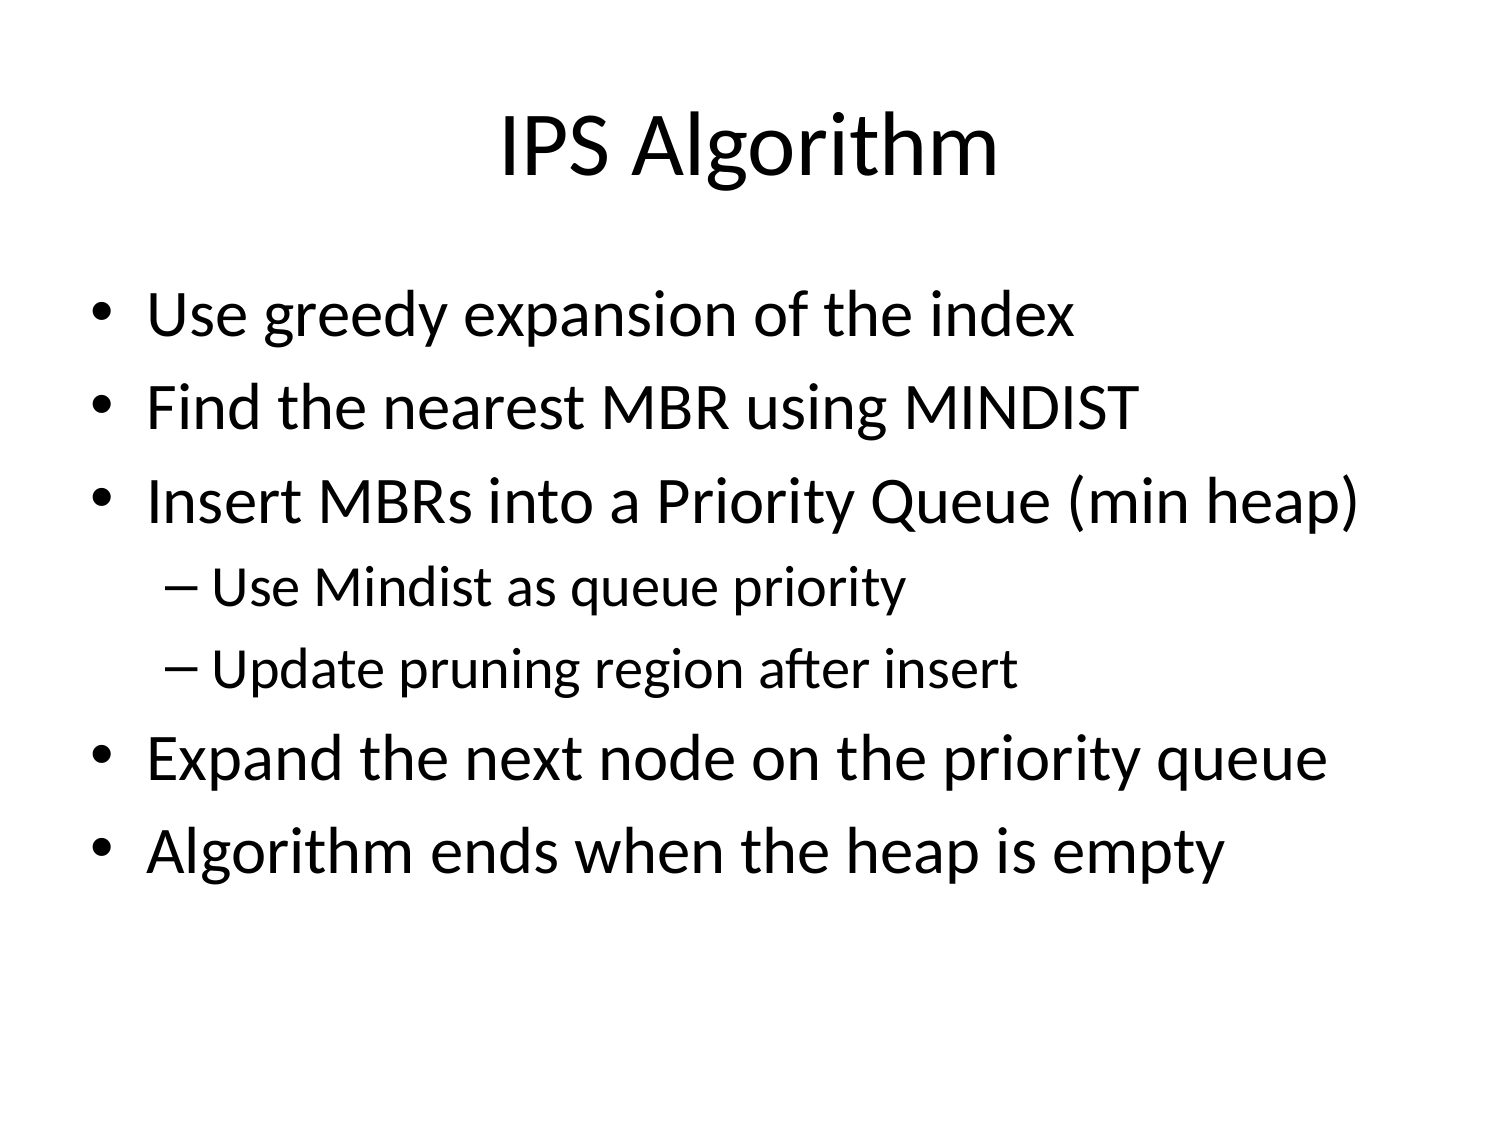

# IPS Algorithm
Use greedy expansion of the index
Find the nearest MBR using MINDIST
Insert MBRs into a Priority Queue (min heap)
Use Mindist as queue priority
Update pruning region after insert
Expand the next node on the priority queue
Algorithm ends when the heap is empty